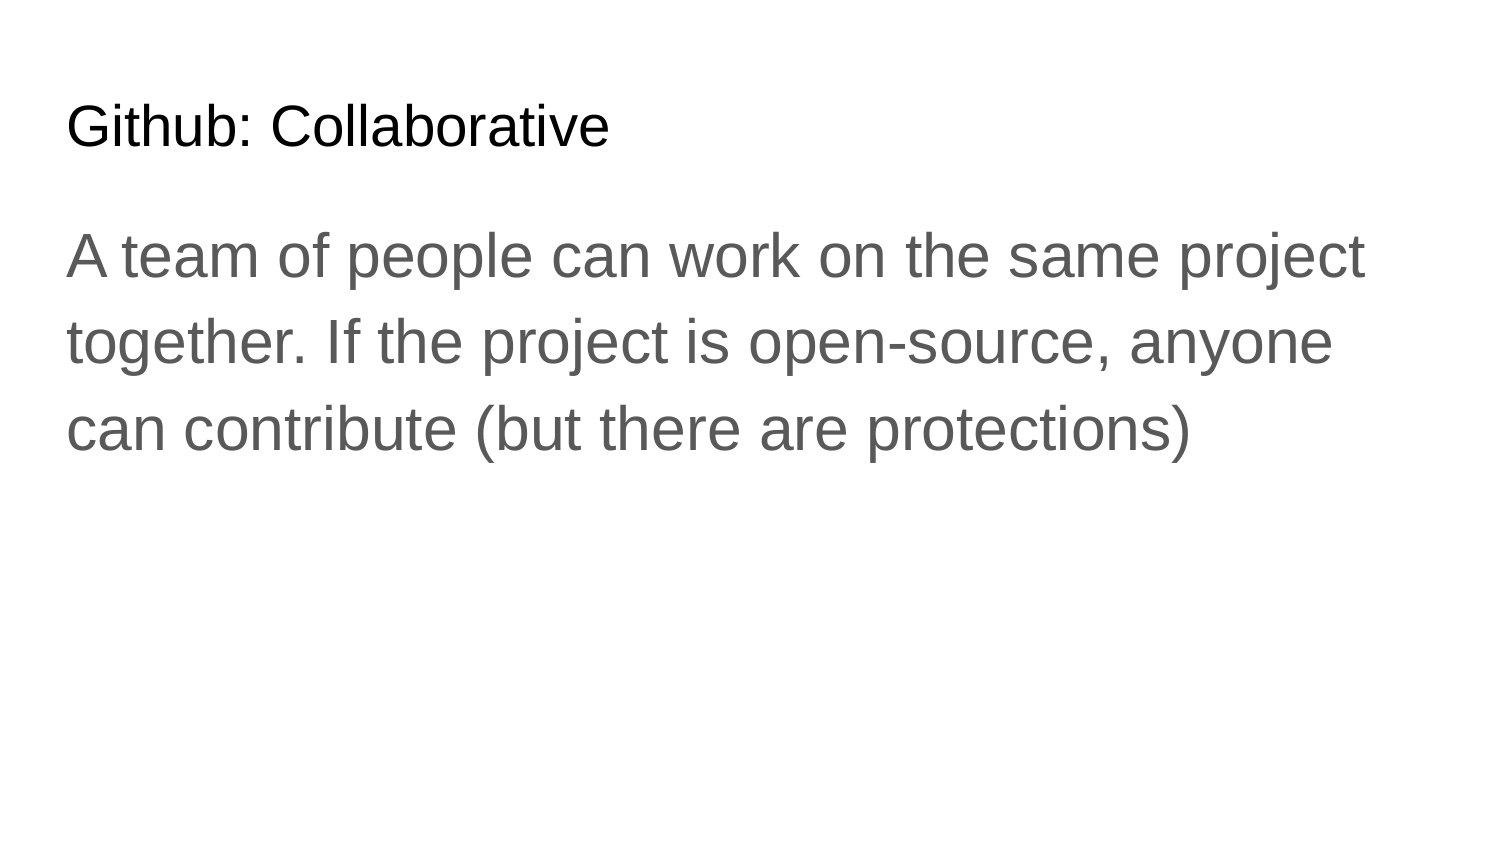

# Github: Collaborative
A team of people can work on the same project together. If the project is open-source, anyone can contribute (but there are protections)